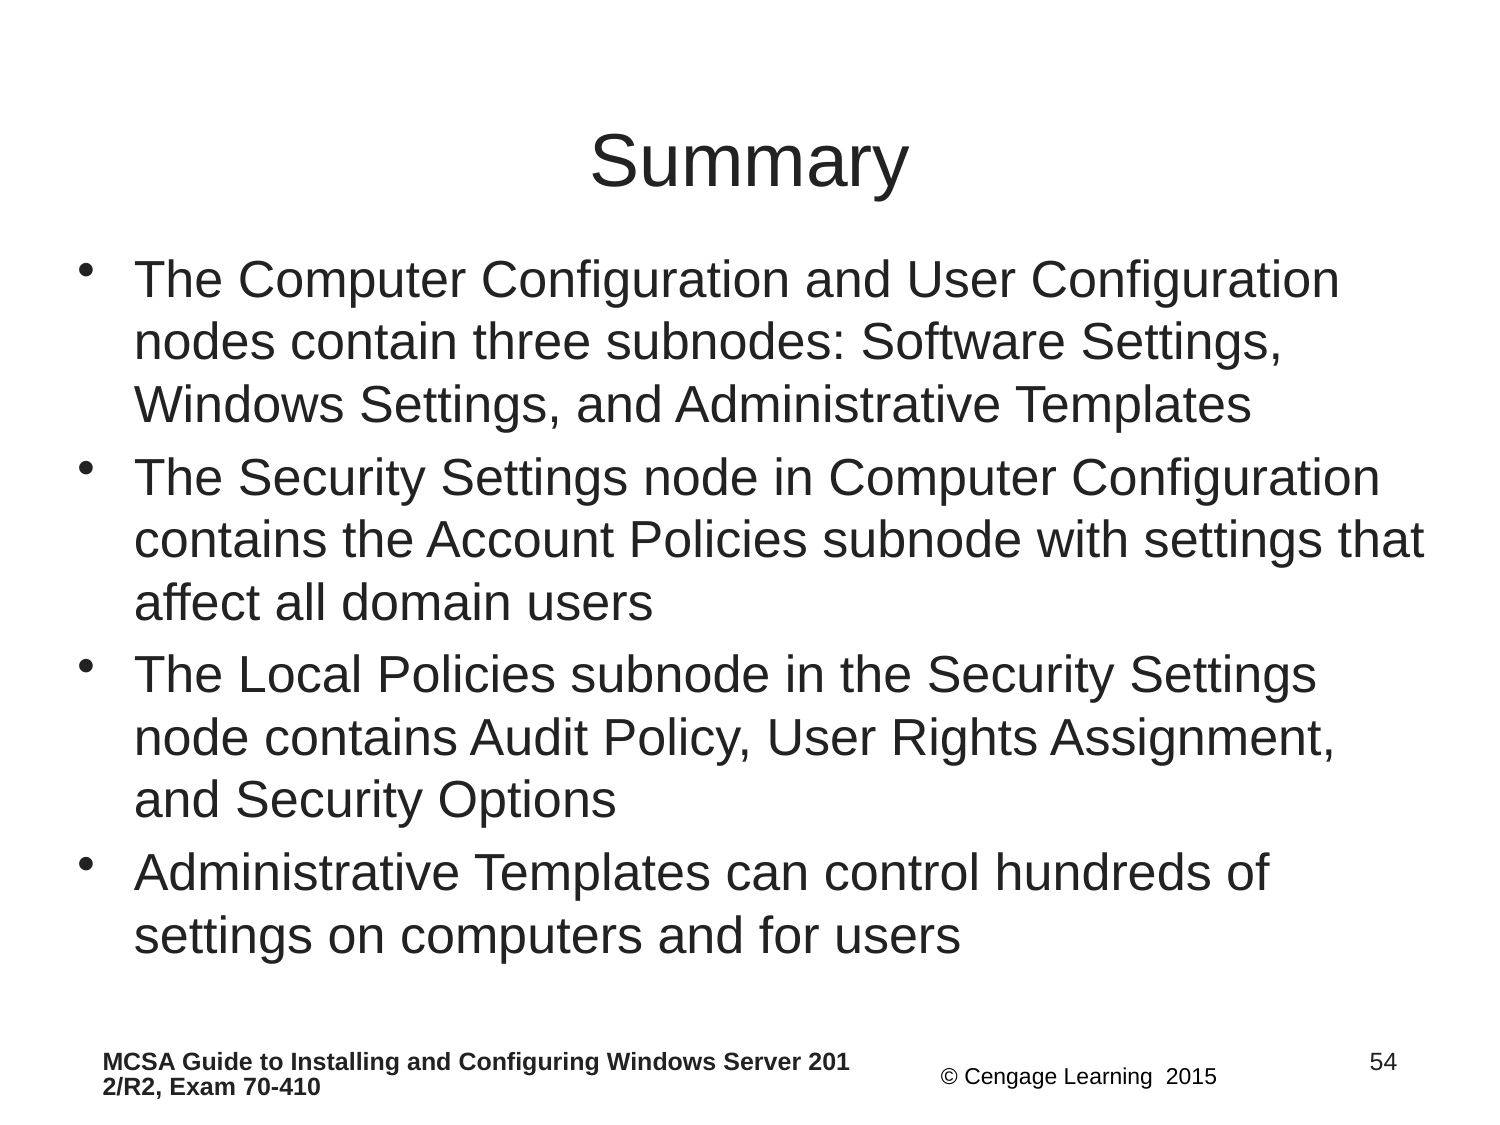

# Summary
The Computer Configuration and User Configuration nodes contain three subnodes: Software Settings, Windows Settings, and Administrative Templates
The Security Settings node in Computer Configuration contains the Account Policies subnode with settings that affect all domain users
The Local Policies subnode in the Security Settings node contains Audit Policy, User Rights Assignment, and Security Options
Administrative Templates can control hundreds of settings on computers and for users
MCSA Guide to Installing and Configuring Windows Server 2012/R2, Exam 70-410
54